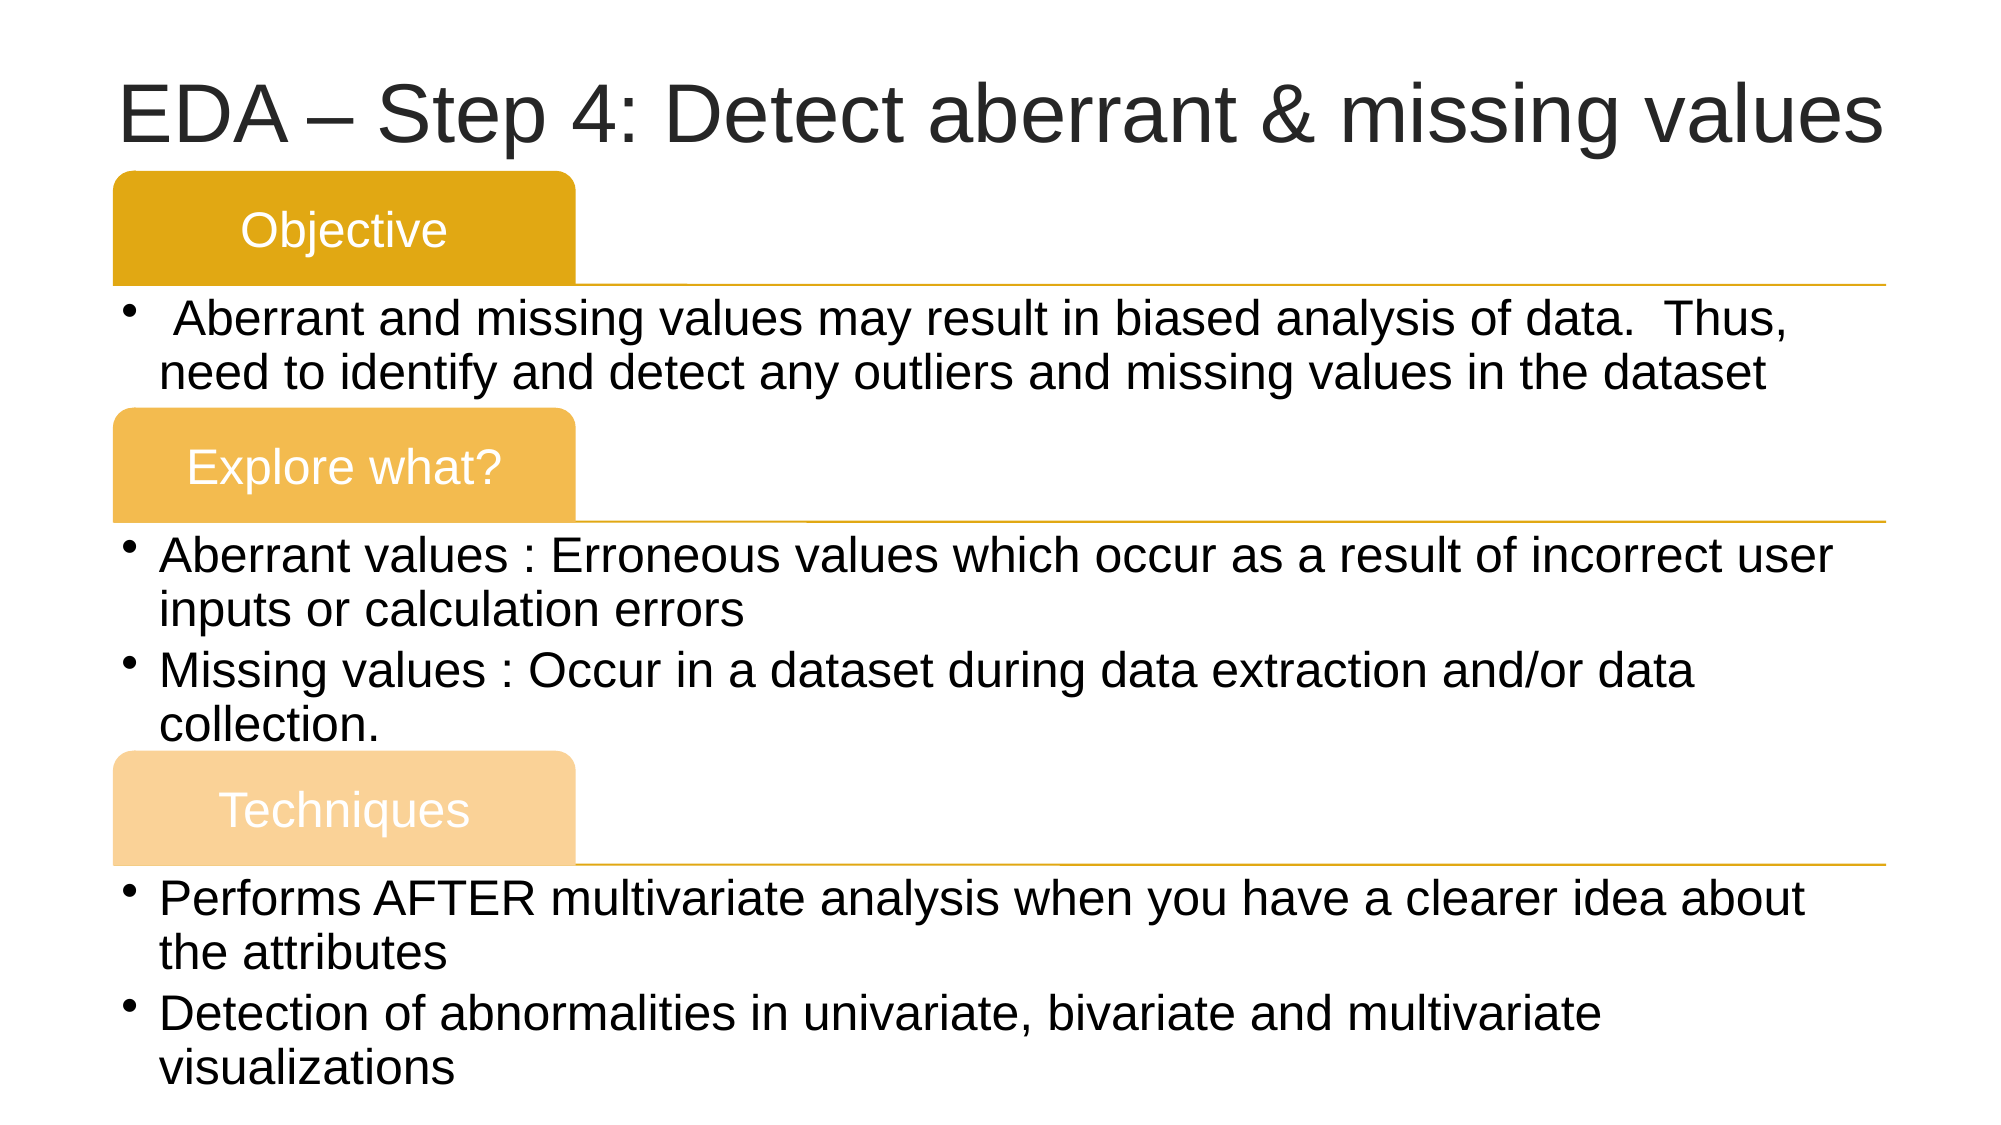

EDA – Step 4: Detect aberrant & missing values

Objective
 Aberrant and missing values may result in biased analysis of data.  Thus, need to identify and detect any outliers and missing values in the dataset

Explore what?
Aberrant values : Erroneous values which occur as a result of incorrect user inputs or calculation errors
Missing values : Occur in a dataset during data extraction and/or data collection.

Techniques
Performs AFTER multivariate analysis when you have a clearer idea about the attributes
Detection of abnormalities in univariate, bivariate and multivariate visualizations